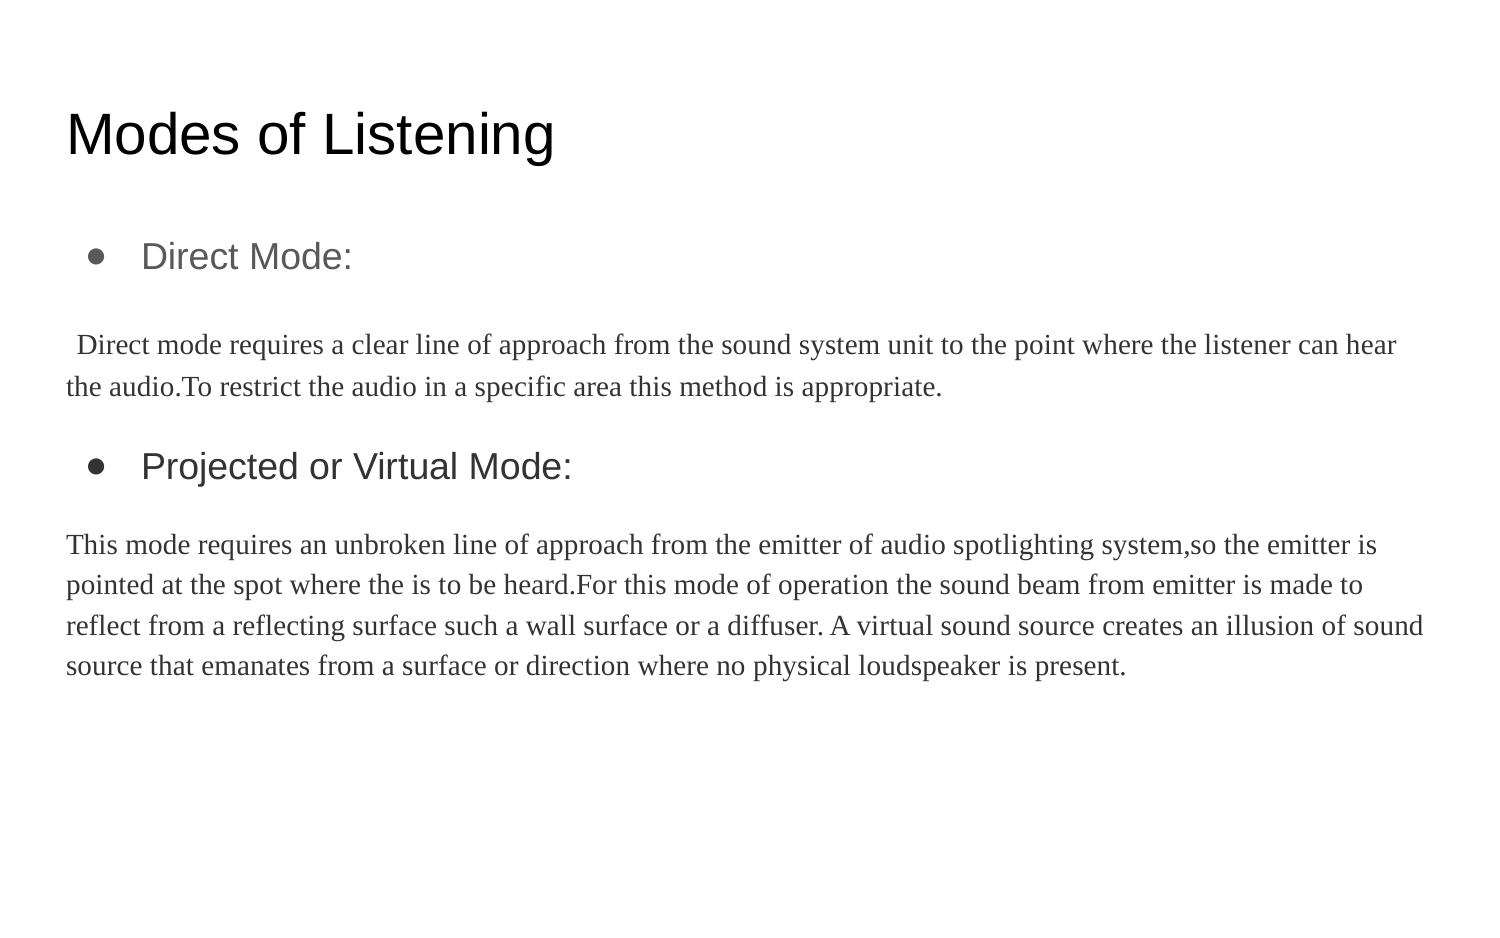

# Modes of Listening
Direct Mode:
 Direct mode requires a clear line of approach from the sound system unit to the point where the listener can hear the audio.To restrict the audio in a specific area this method is appropriate.
Projected or Virtual Mode:
This mode requires an unbroken line of approach from the emitter of audio spotlighting system,so the emitter is pointed at the spot where the is to be heard.For this mode of operation the sound beam from emitter is made to reflect from a reflecting surface such a wall surface or a diffuser. A virtual sound source creates an illusion of sound source that emanates from a surface or direction where no physical loudspeaker is present.